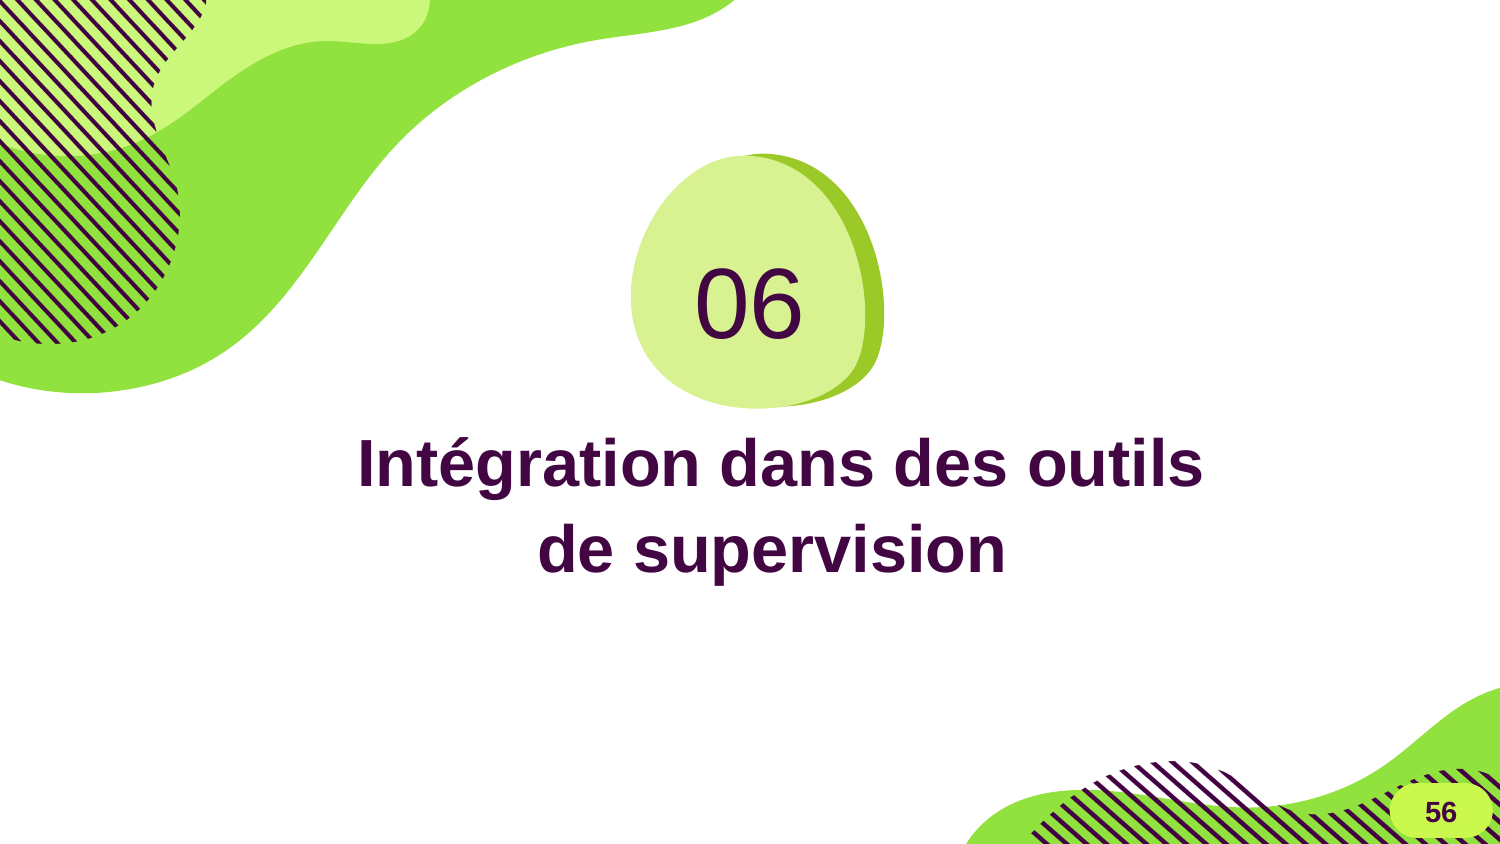

06
# Intégration dans des outils de supervision
56
.
MongoDB est une base de données puissante, mais pour garantir sa performance et sa disponibilité, il est essentiel de la superviser efficacement. L'intégration avec des outils de supervision permet de suivre les métriques, d'analyser les logs et de configurer des alertes pour anticiper les pannes et optimiser le système.